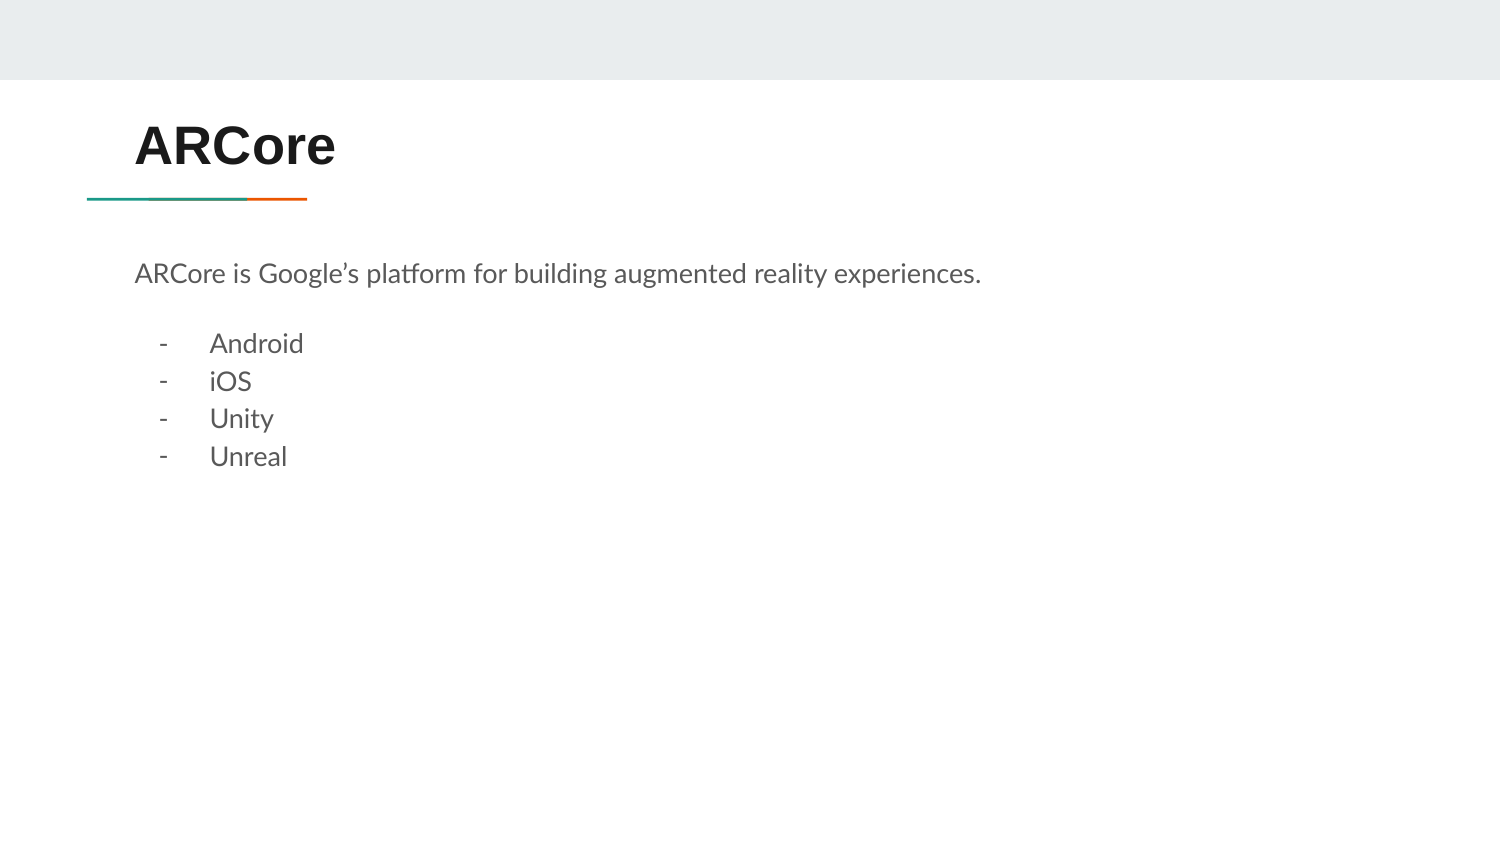

# ARCore
ARCore is Google’s platform for building augmented reality experiences.
Android
iOS
Unity
Unreal